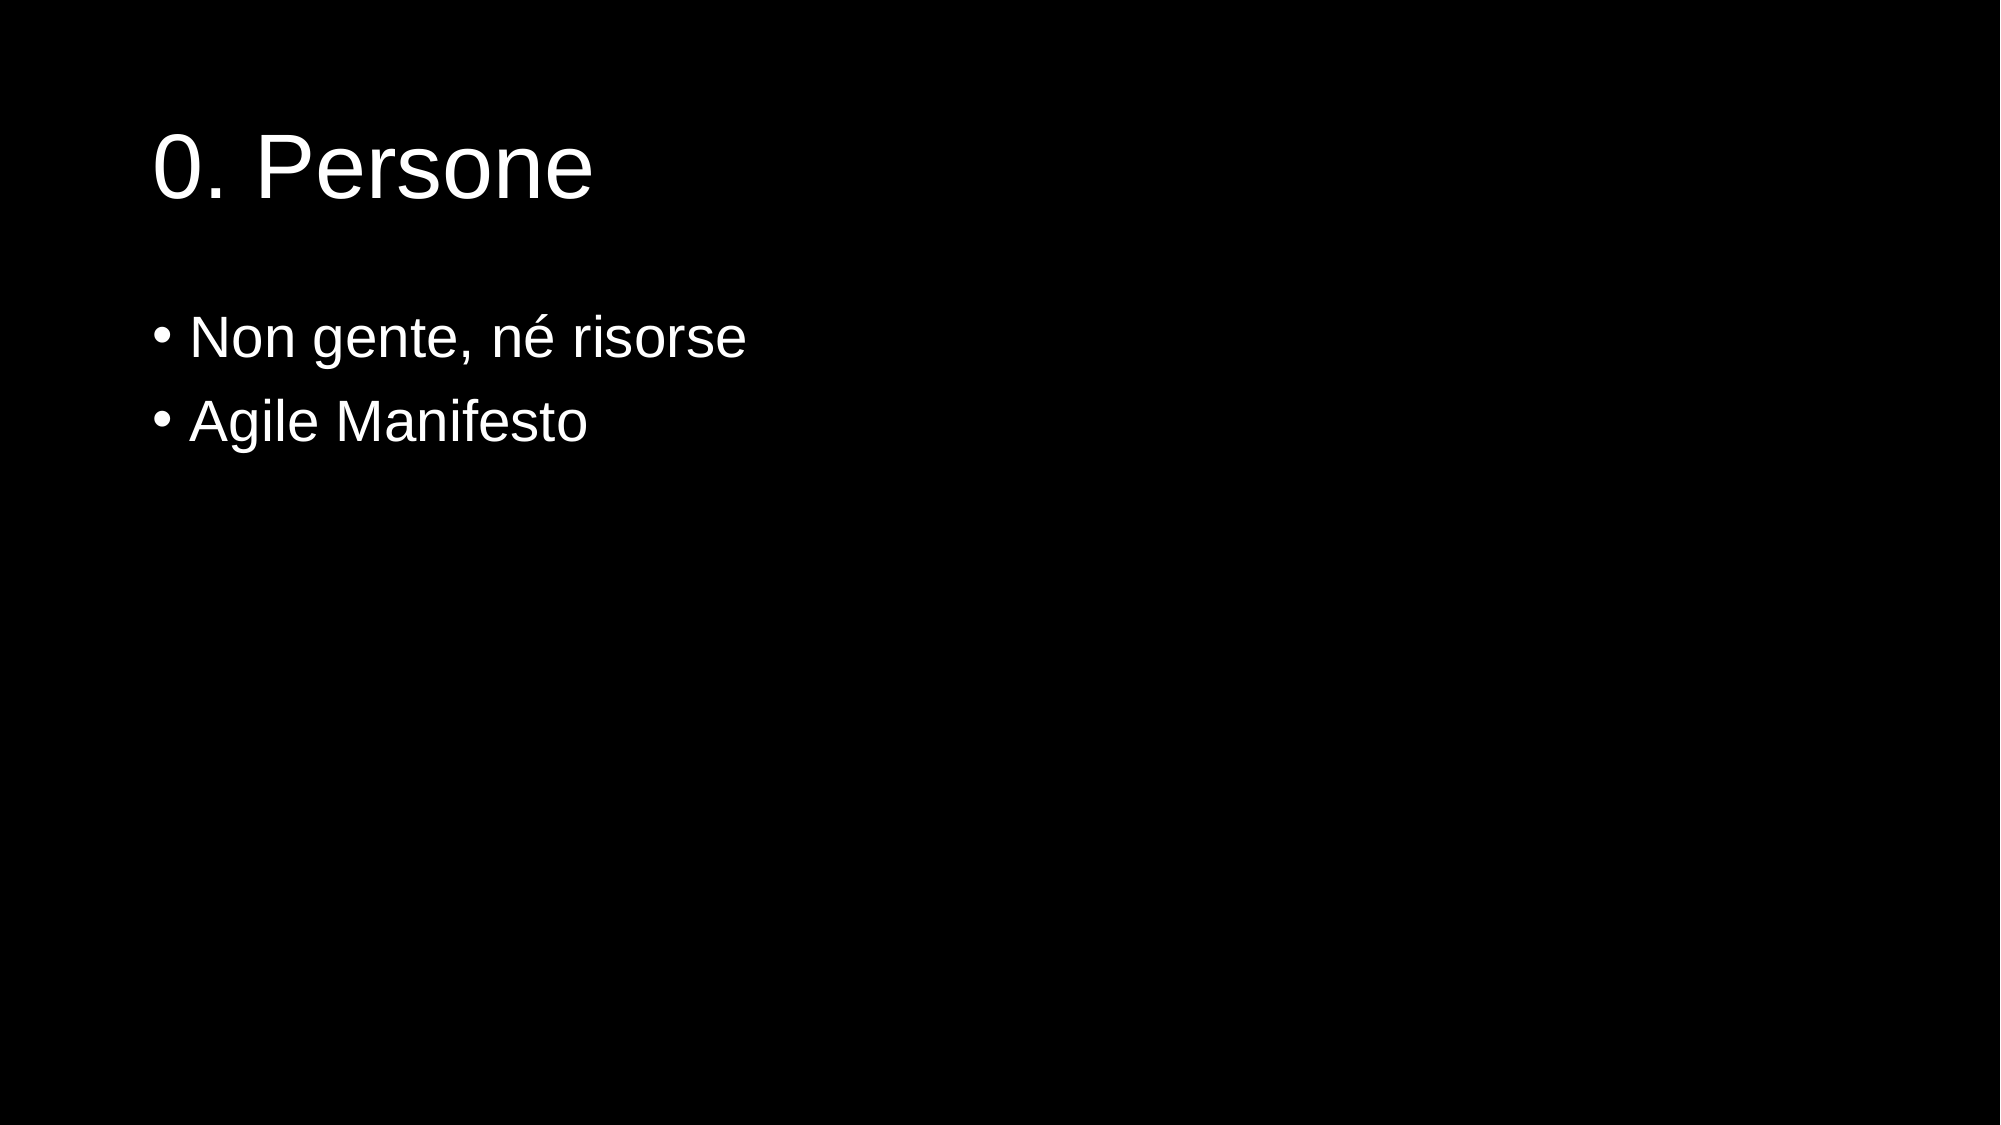

# 0. Persone
Non gente, né risorse
Agile Manifesto